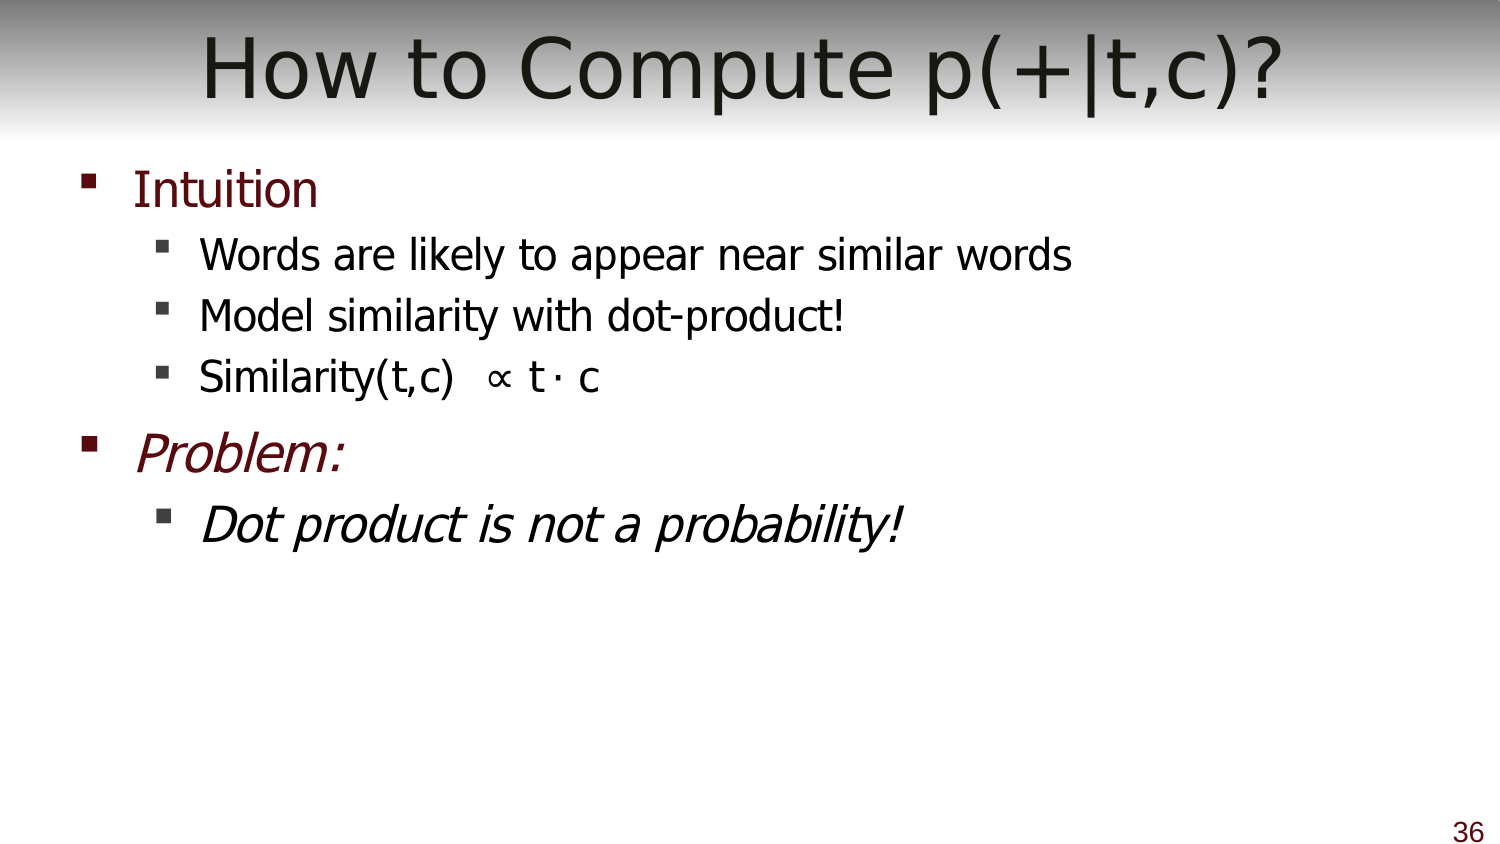

# How to Compute p(+|t,c)?
Intuition
Words are likely to appear near similar words
Model similarity with dot-product!
Similarity(t,c)  ∝ t ∙ c
Problem:
Dot product is not a probability!

36